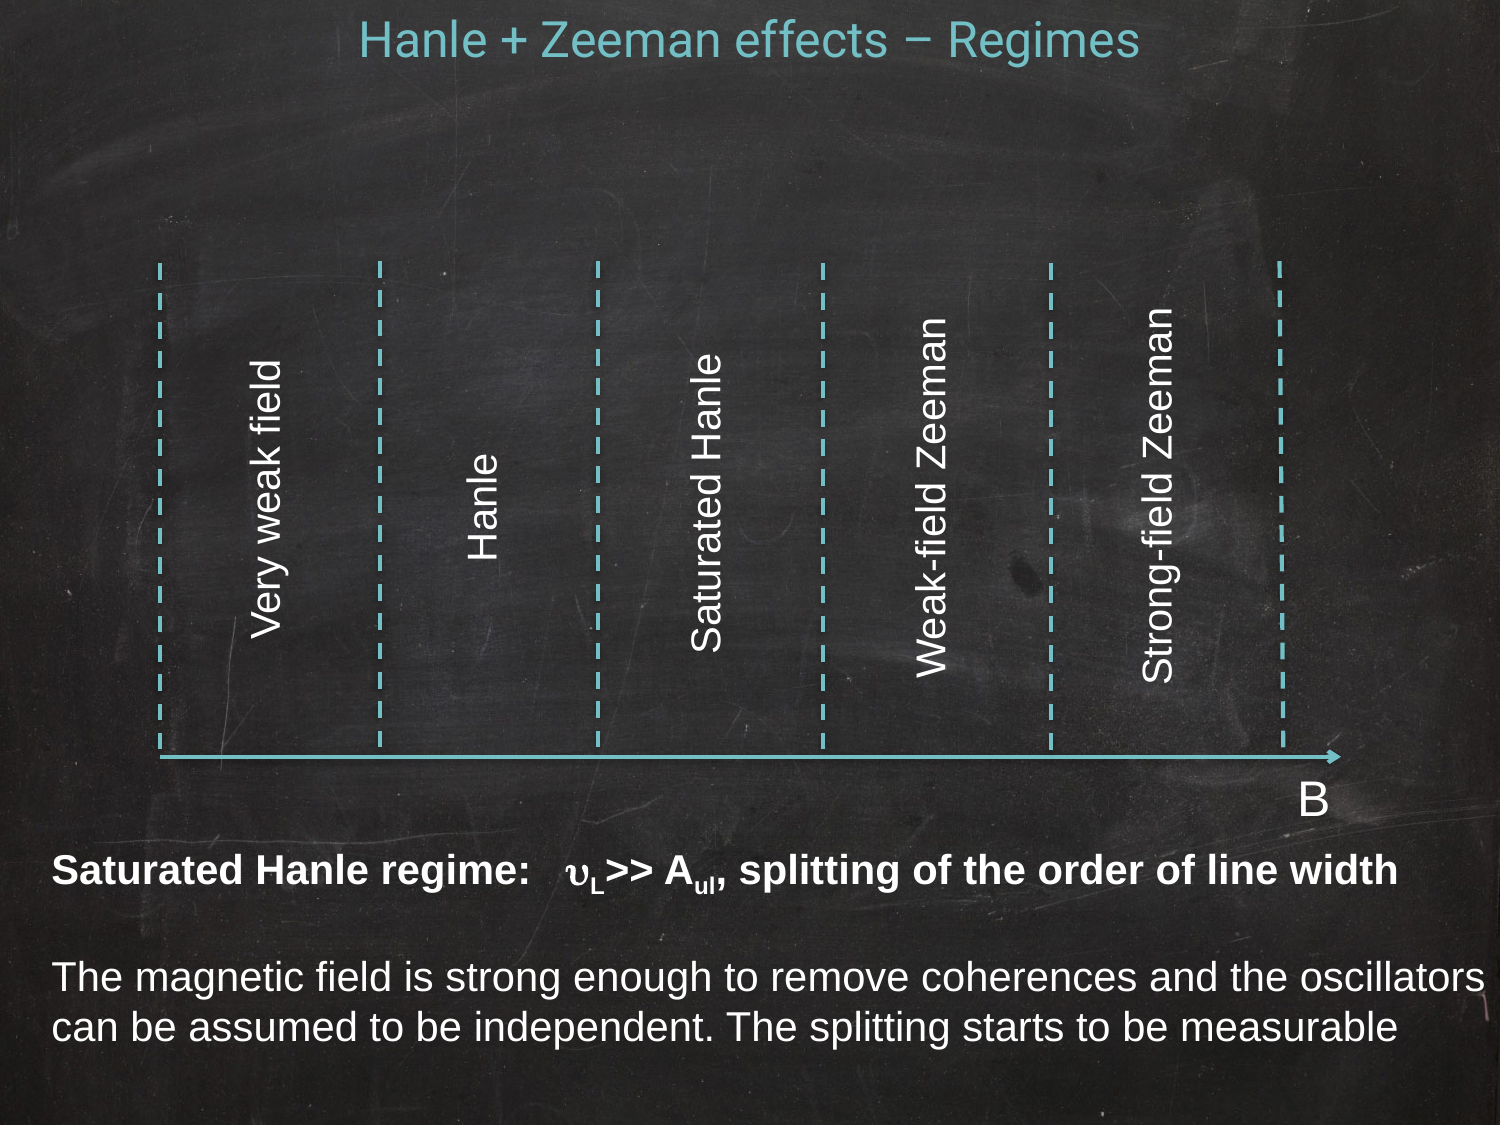

Hanle + Zeeman effects – Regimes
Strong-field Zeeman
Weak-field Zeeman
Very weak field
Saturated Hanle
Hanle
B
Saturated Hanle regime:   υL>> Aul, splitting of the order of line width

The magnetic field is strong enough to remove coherences and the oscillators
can be assumed to be independent. The splitting starts to be measurable